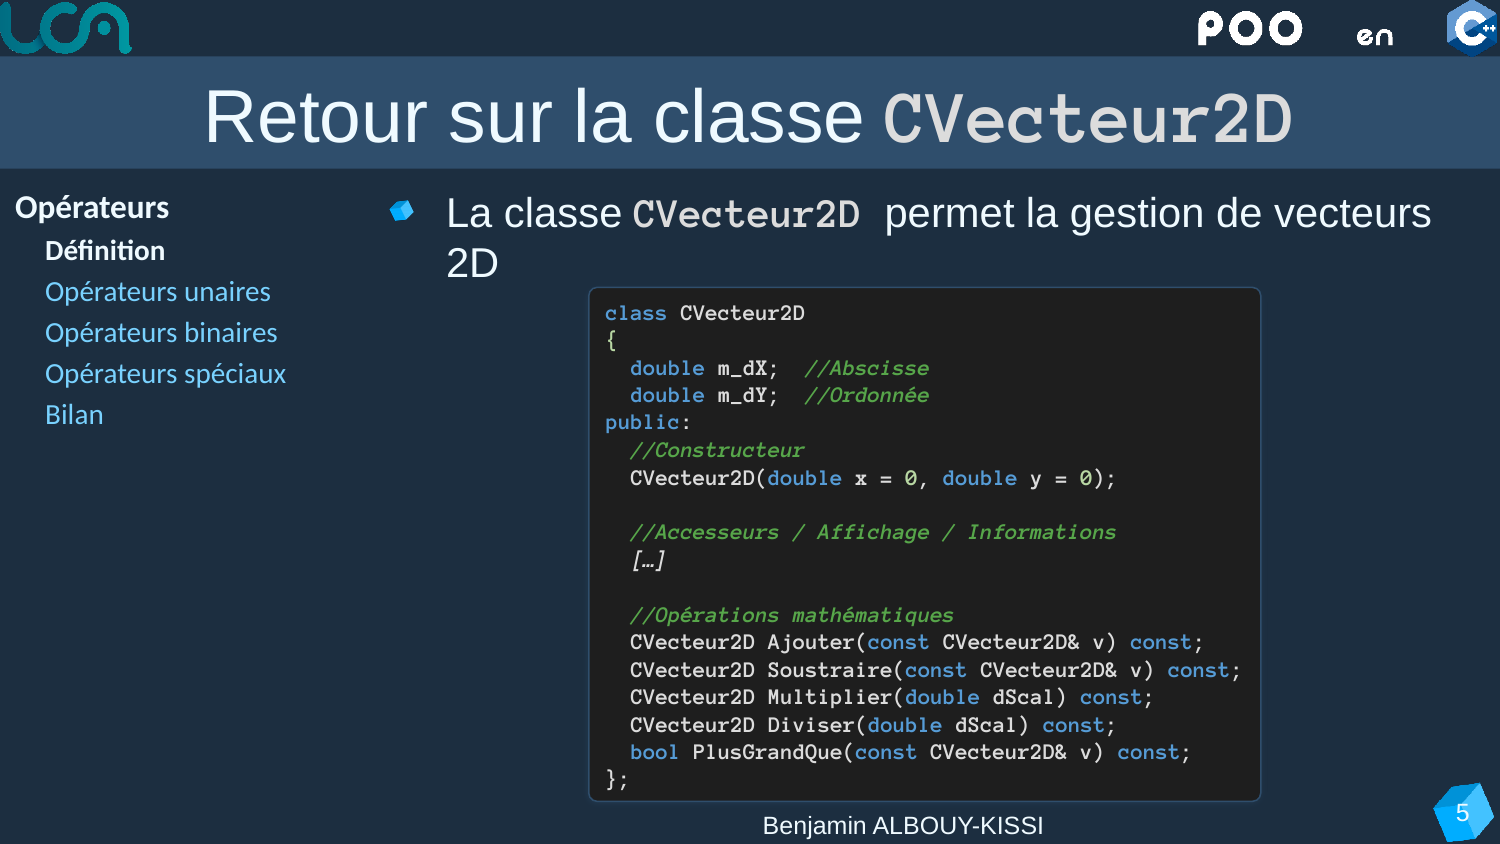

# Retour sur la classe CVecteur2D
Opérateurs
Définition
Opérateurs unaires
Opérateurs binaires
Opérateurs spéciaux
Bilan
La classe CVecteur2D permet la gestion de vecteurs 2D
class CVecteur2D
{
  double m_dX;  //Abscisse
  double m_dY;  //Ordonnée
public:
  //Constructeur
  CVecteur2D(double x = 0, double y = 0);

  //Accesseurs / Affichage / Informations
  […]

  //Opérations mathématiques
  CVecteur2D Ajouter(const CVecteur2D& v) const;
  CVecteur2D Soustraire(const CVecteur2D& v) const;
  CVecteur2D Multiplier(double dScal) const;
  CVecteur2D Diviser(double dScal) const;
  bool PlusGrandQue(const CVecteur2D& v) const;
};
5
Benjamin ALBOUY-KISSI